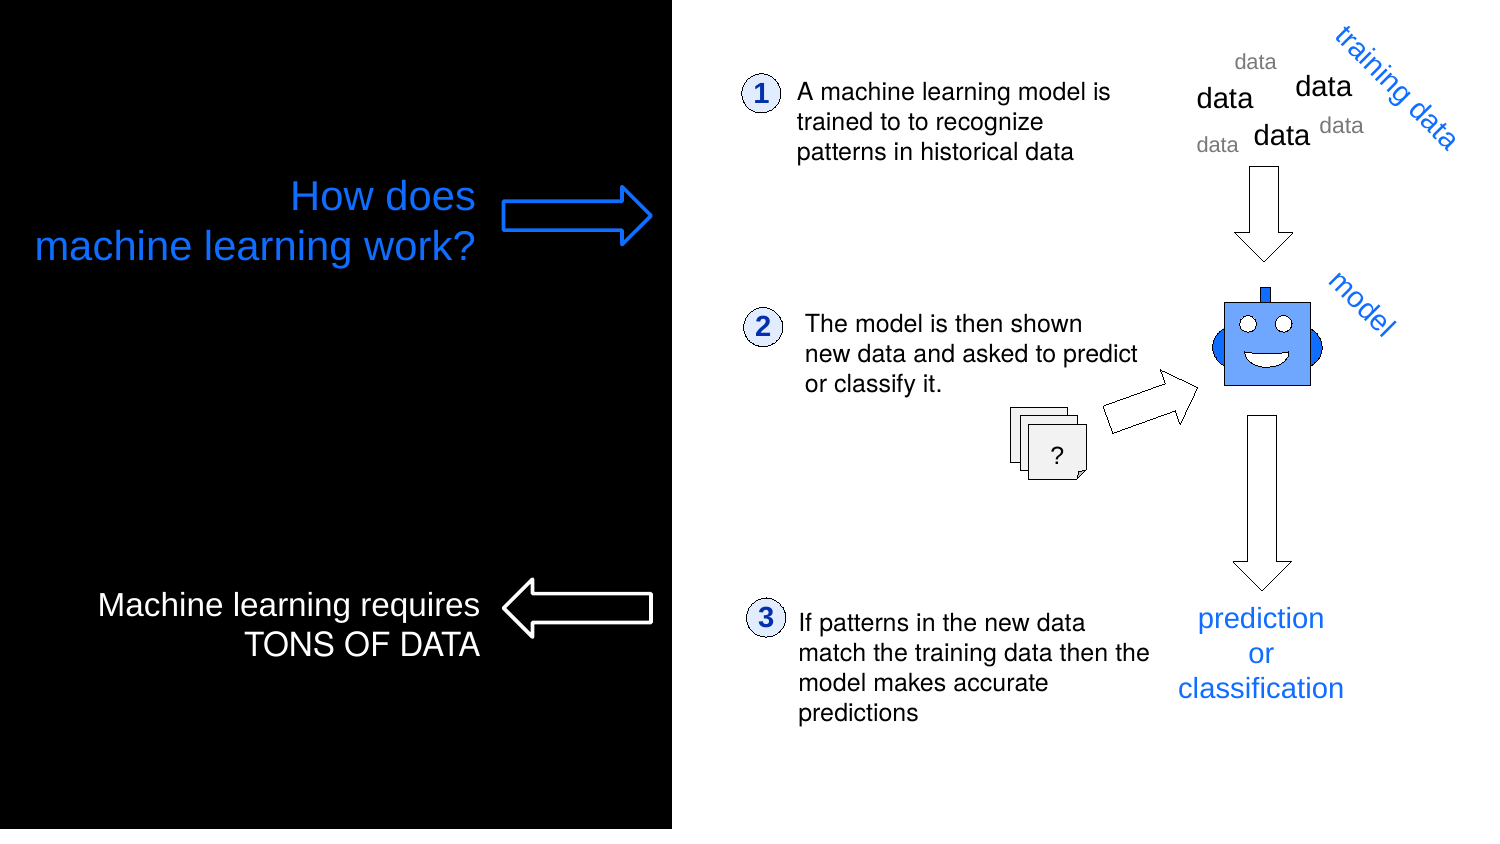

How does
machine learning work?
data
data
training data
1

A machine learning model is
trained to to recognize
patterns in historical data
data
data
data
data

model

2

The model is then shown
new data and asked to predict
or classify it.

?

?
?

Machine learning requires
TONS OF DATA
3

prediction
or
classification
If patterns in the new data match the training data then the model makes accurate predictions